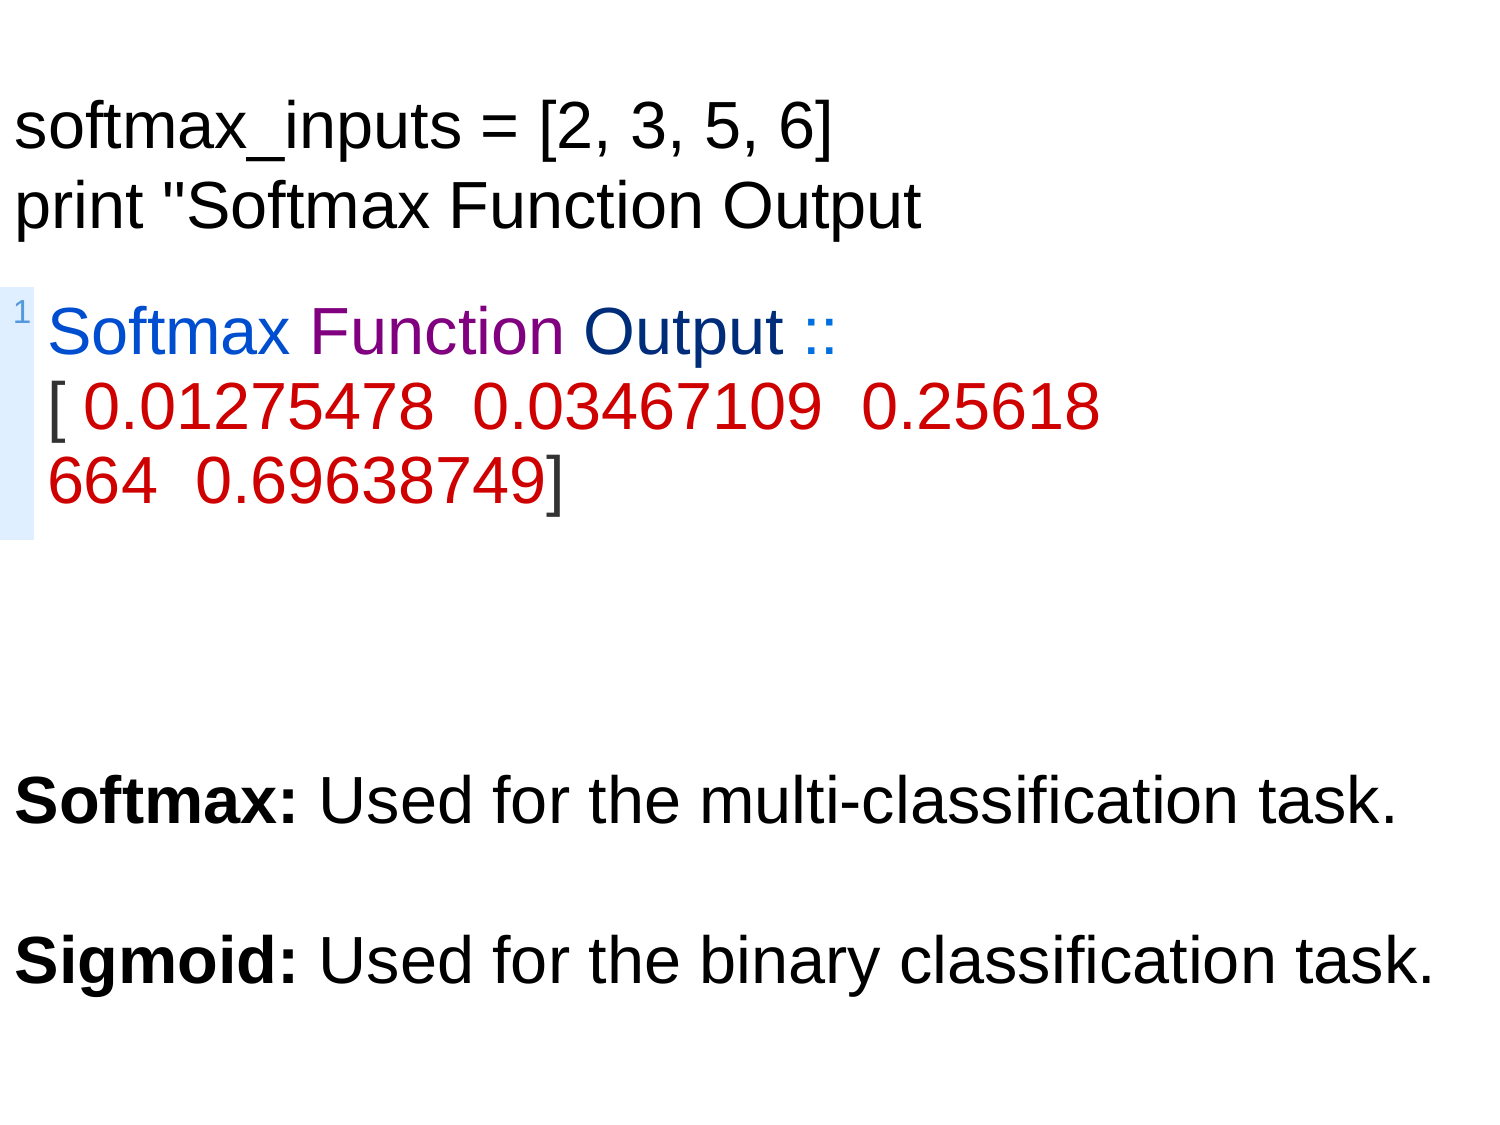

softmax_inputs = [2, 3, 5, 6]
print "Softmax Function Output
| 1 | Softmax Function Output :: [ 0.01275478  0.03467109  0.25618664  0.69638749] |
| --- | --- |
Softmax: Used for the multi-classification task.

Sigmoid: Used for the binary classification task.